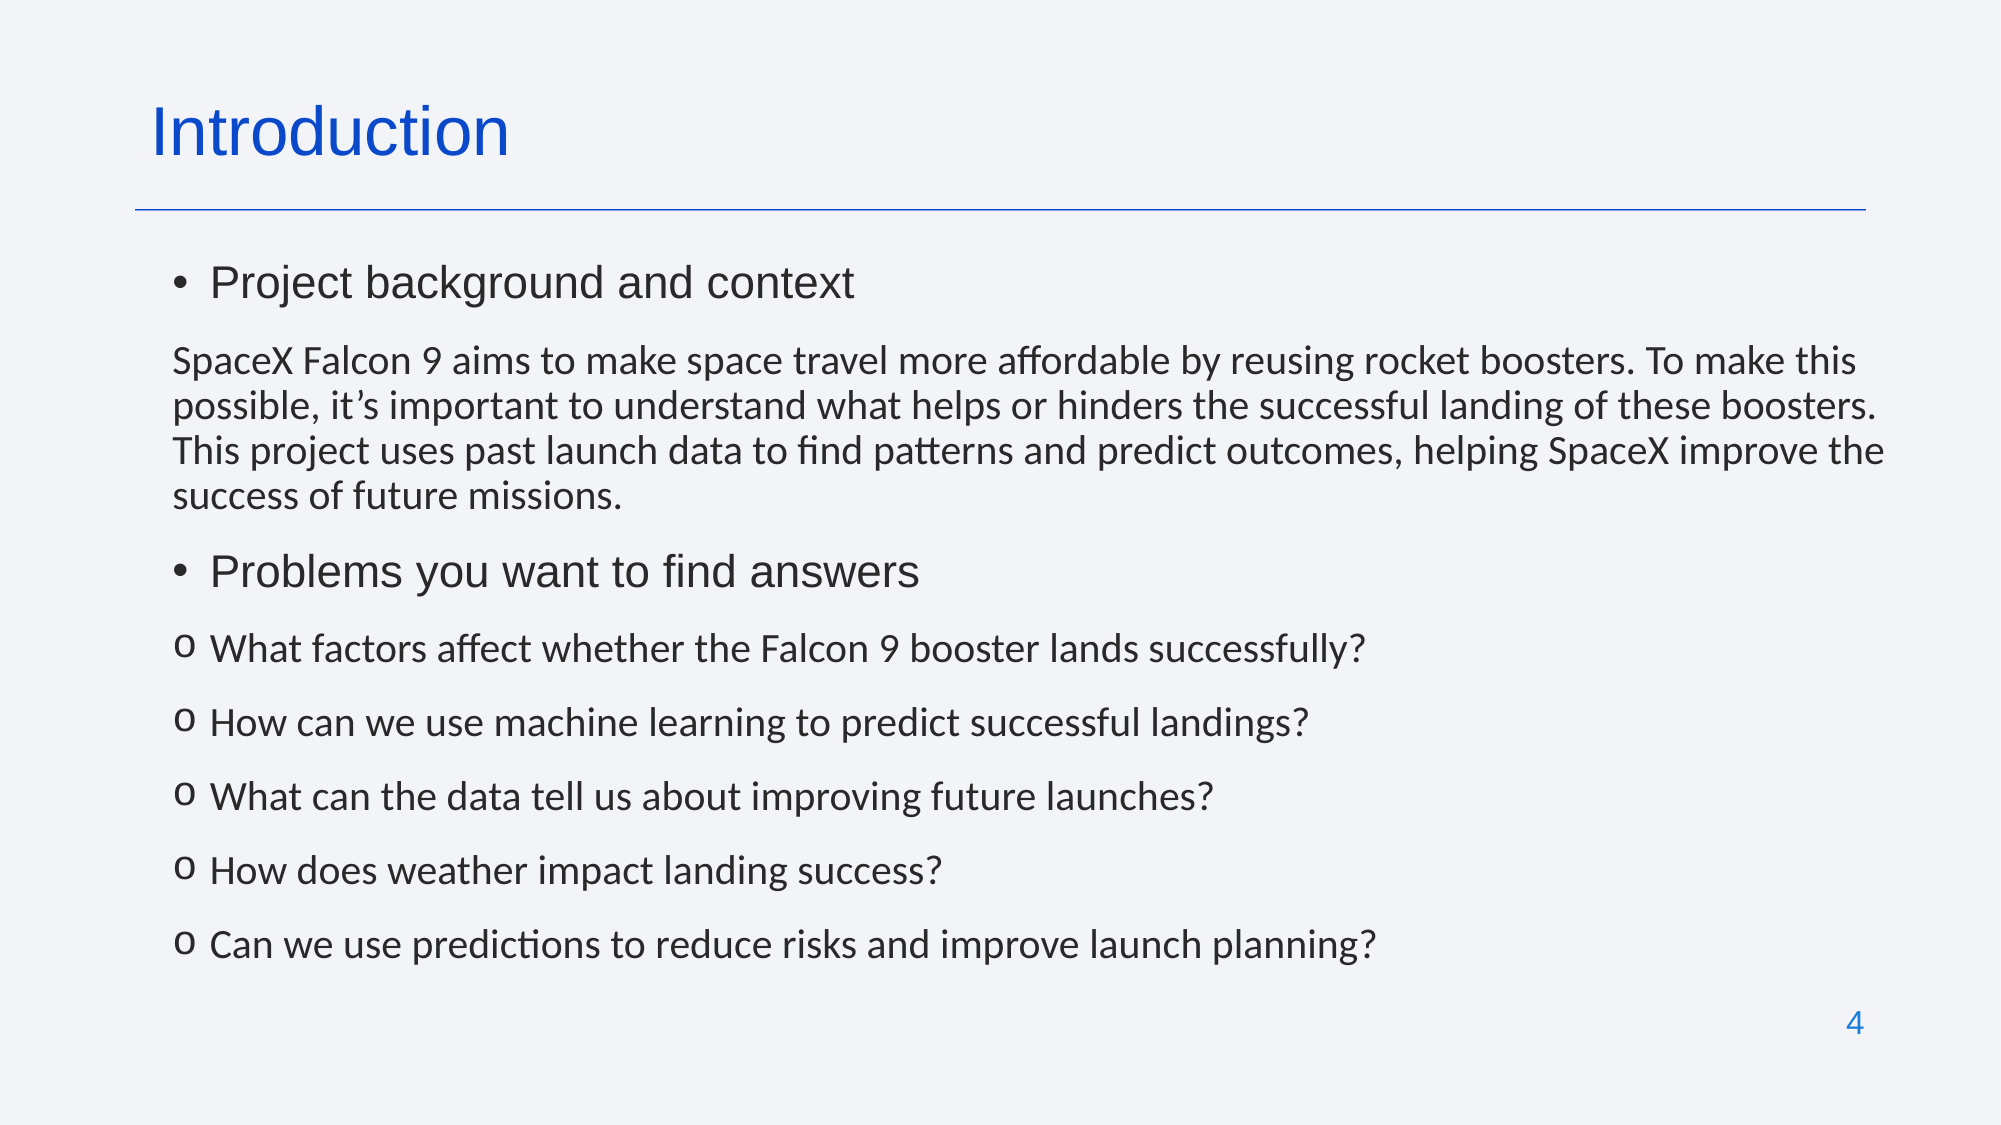

Introduction
Project background and context
SpaceX Falcon 9 aims to make space travel more affordable by reusing rocket boosters. To make this possible, it’s important to understand what helps or hinders the successful landing of these boosters. This project uses past launch data to find patterns and predict outcomes, helping SpaceX improve the success of future missions.
Problems you want to find answers
What factors affect whether the Falcon 9 booster lands successfully?
How can we use machine learning to predict successful landings?
What can the data tell us about improving future launches?
How does weather impact landing success?
Can we use predictions to reduce risks and improve launch planning?
4